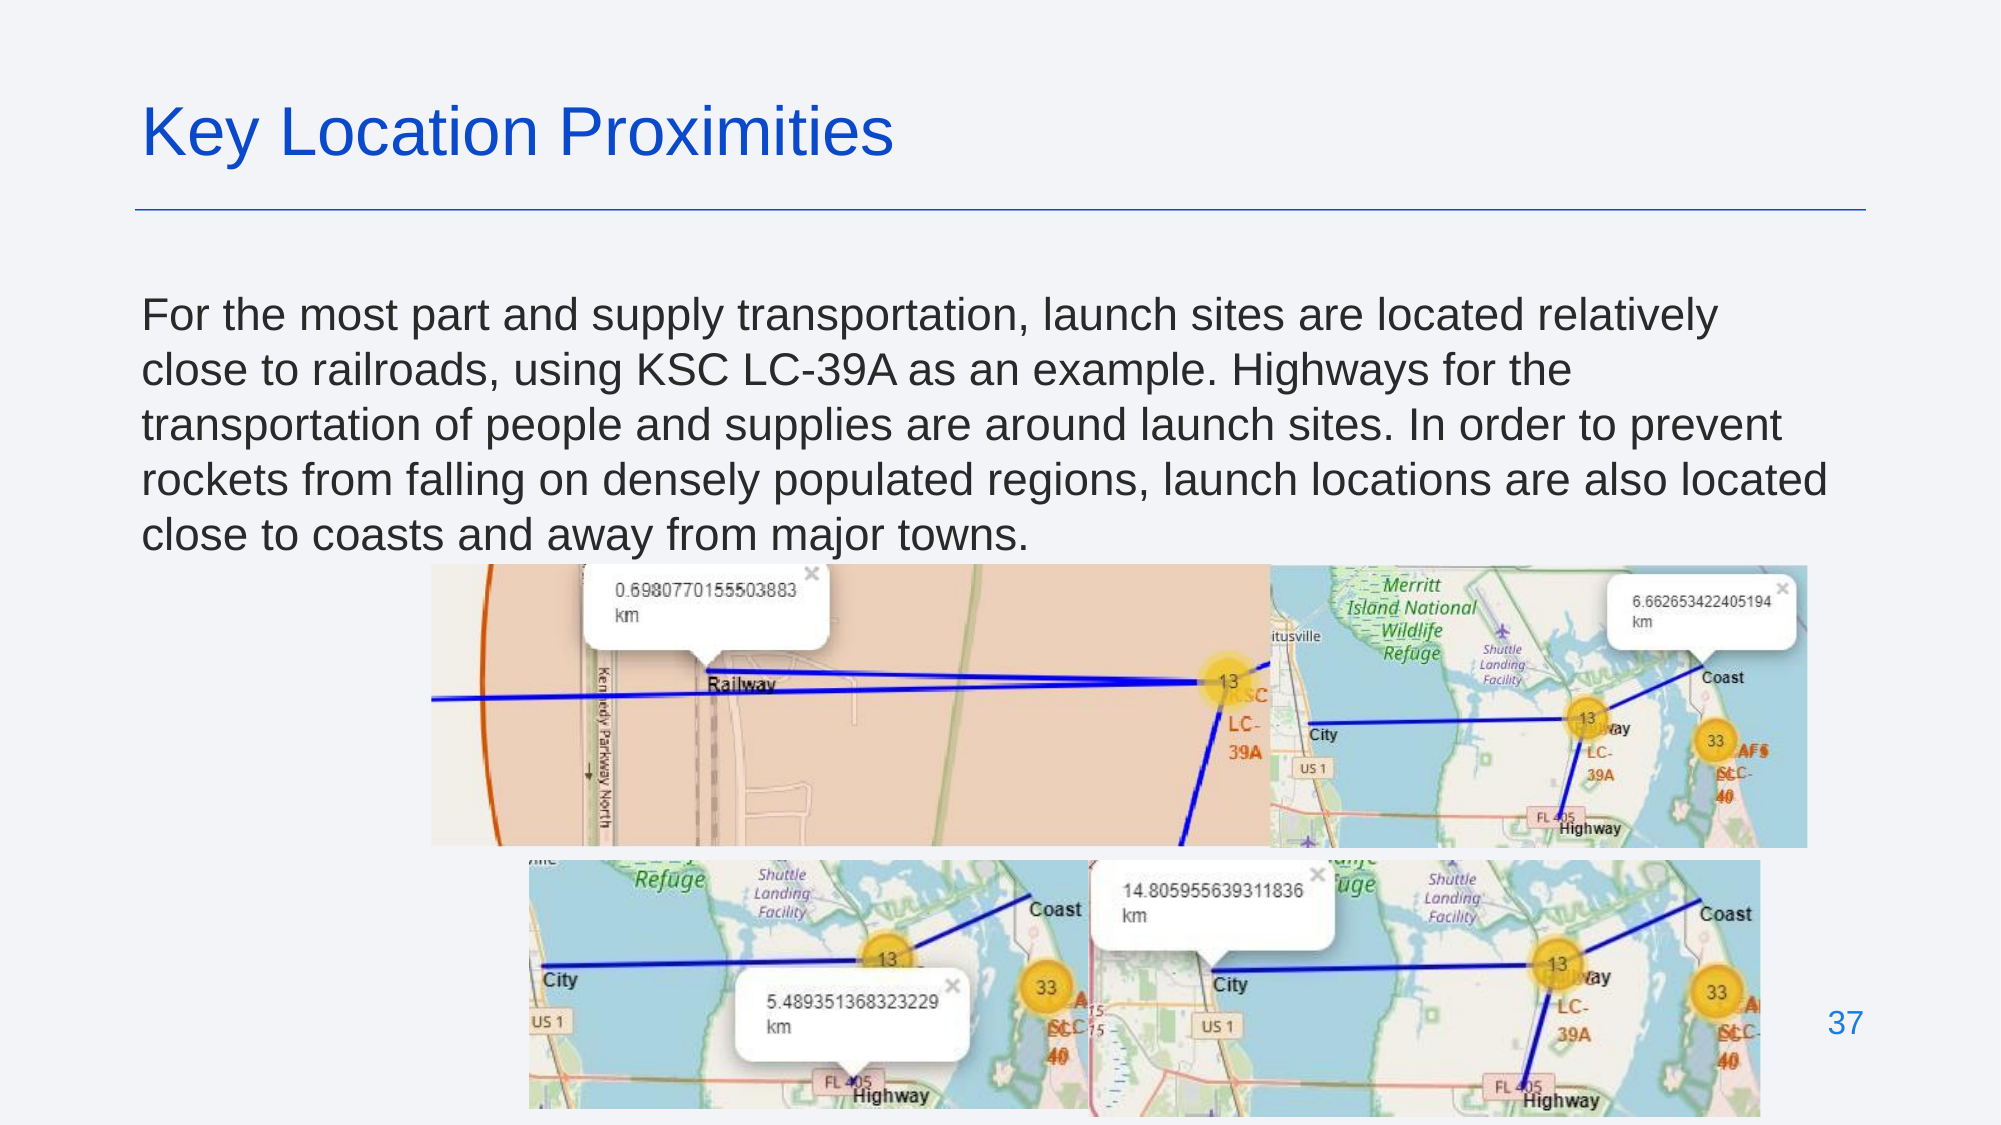

Key Location Proximities
For the most part and supply transportation, launch sites are located relatively close to railroads, using KSC LC-39A as an example. Highways for the transportation of people and supplies are around launch sites. In order to prevent rockets from falling on densely populated regions, launch locations are also located close to coasts and away from major towns.

37